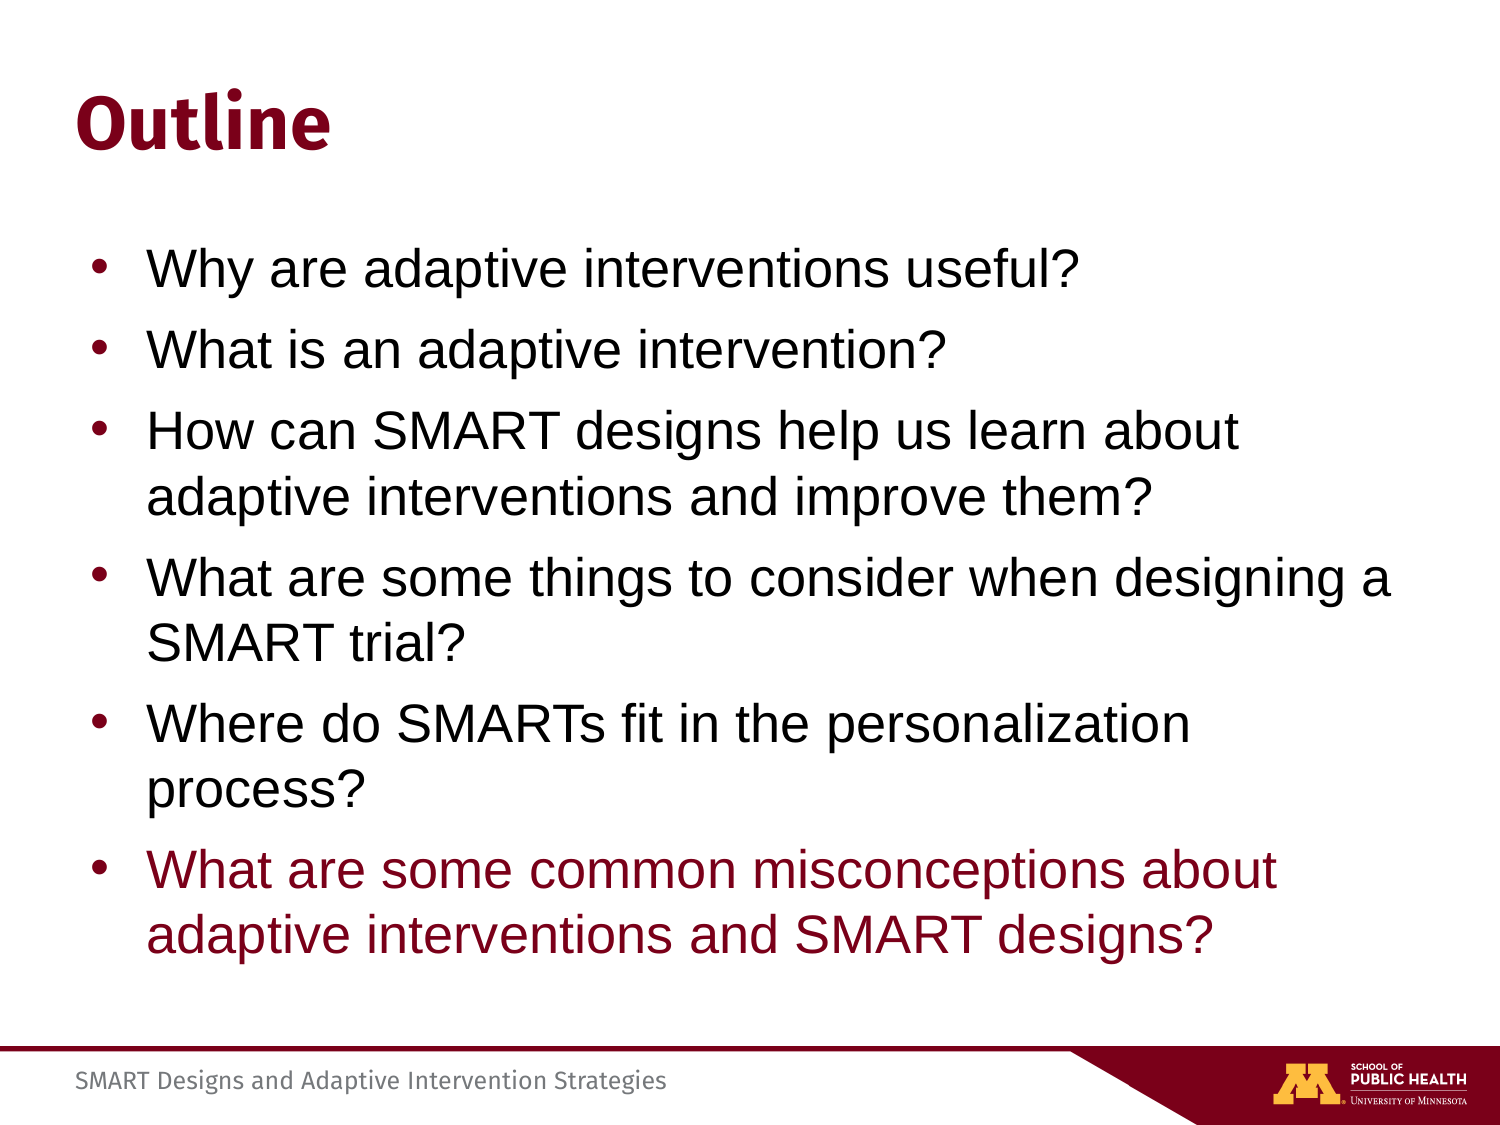

# Outline
Why are adaptive interventions useful?
What is an adaptive intervention?
How can SMART designs help us learn about adaptive interventions and improve them?
What are some things to consider when designing a SMART trial?
Where do SMARTs fit in the personalization process?
What are some common misconceptions about adaptive interventions and SMART designs?

SMART Designs and Adaptive Intervention Strategies